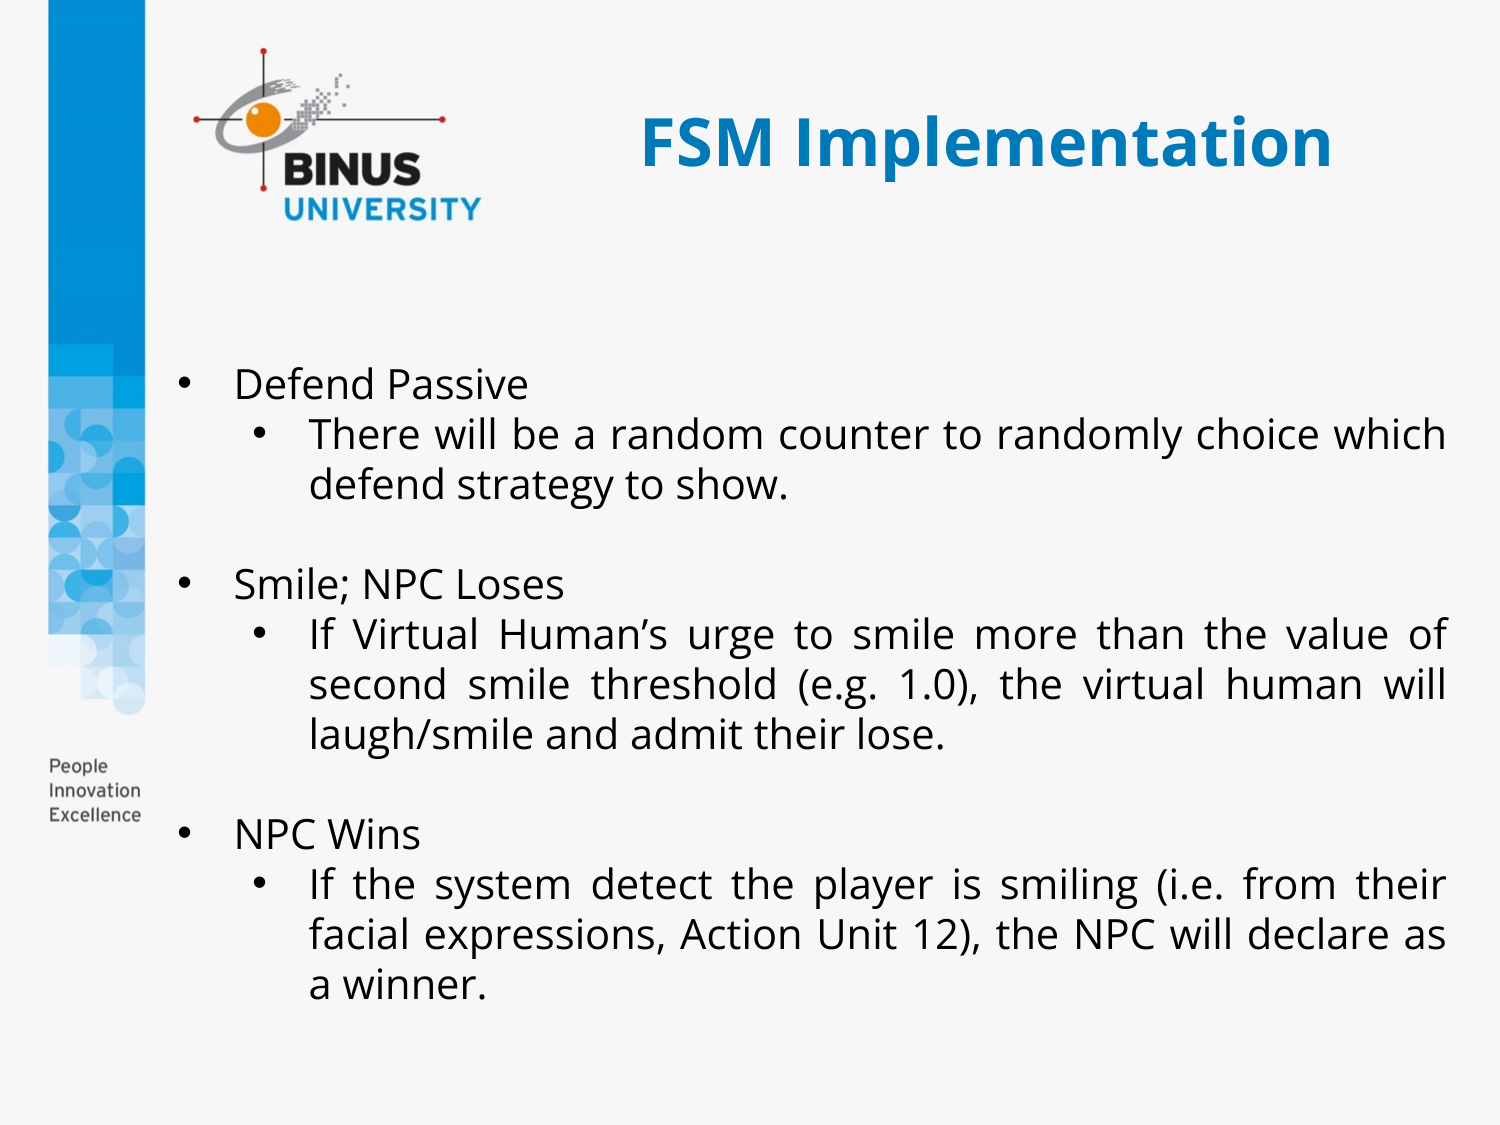

# FSM Implementation
Defend Passive
There will be a random counter to randomly choice which defend strategy to show.

Smile; NPC Loses
If Virtual Human’s urge to smile more than the value of second smile threshold (e.g. 1.0), the virtual human will laugh/smile and admit their lose.

NPC Wins
If the system detect the player is smiling (i.e. from their facial expressions, Action Unit 12), the NPC will declare as a winner.